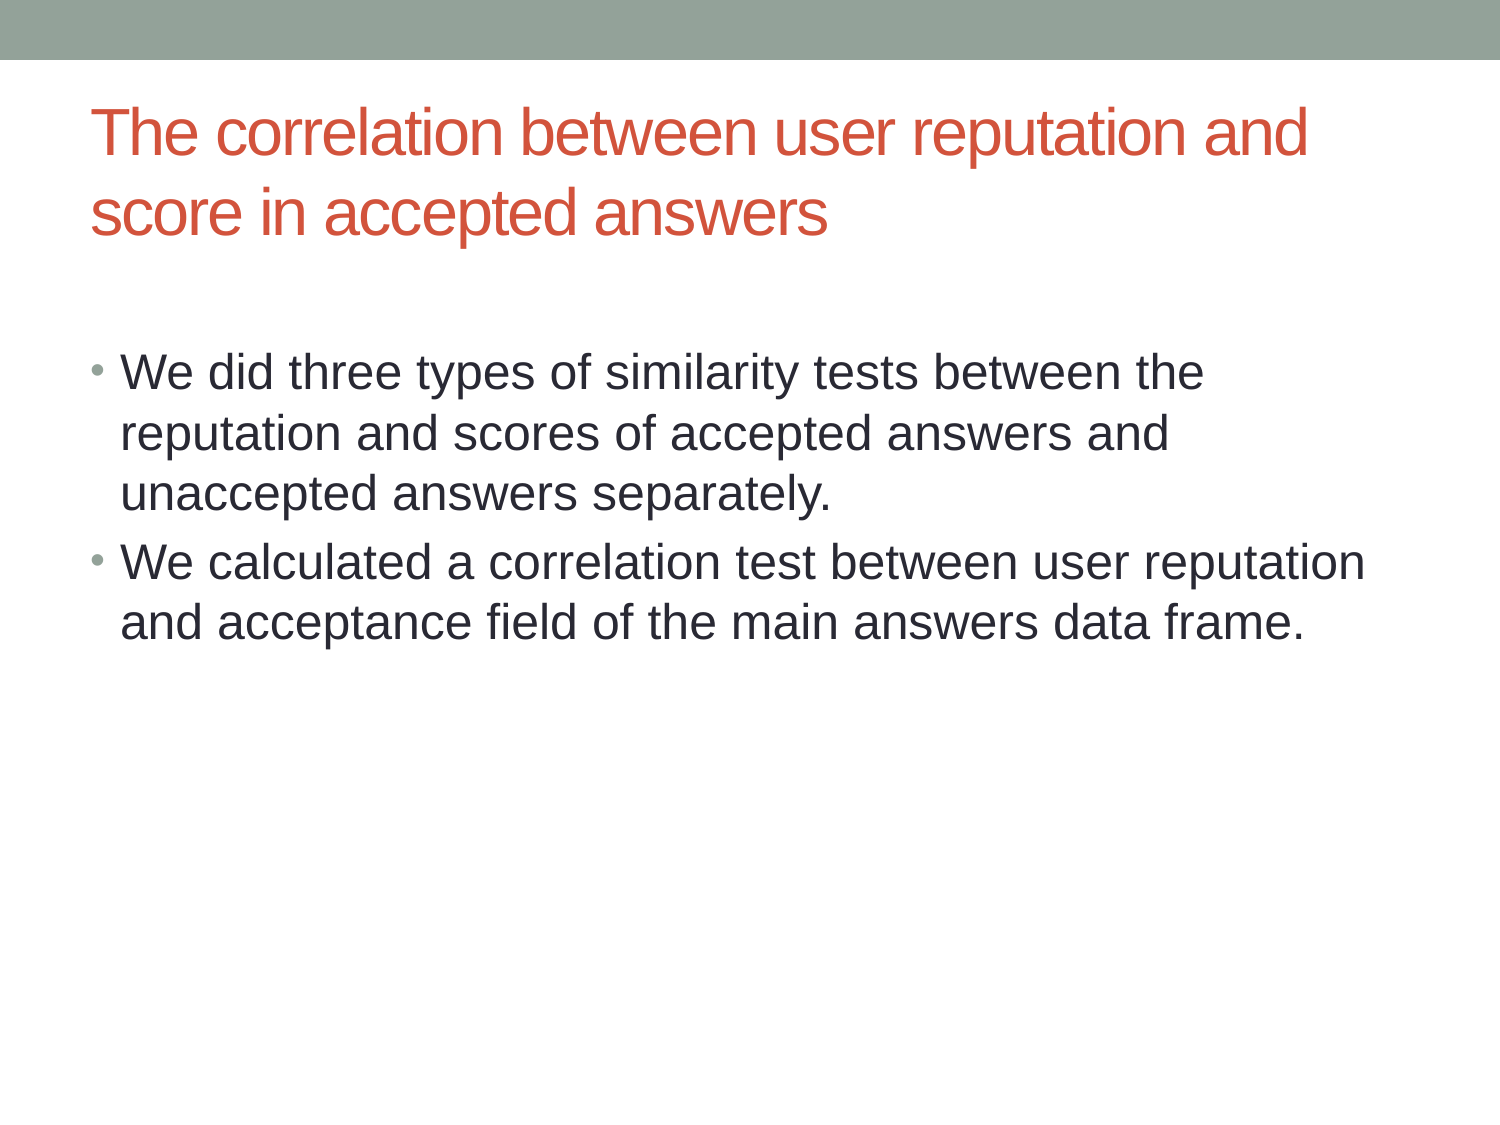

# The correlation between user reputation and score in accepted answers

We did three types of similarity tests between the reputation and scores of accepted answers and unaccepted answers separately.
We calculated a correlation test between user reputation and acceptance field of the main answers data frame.